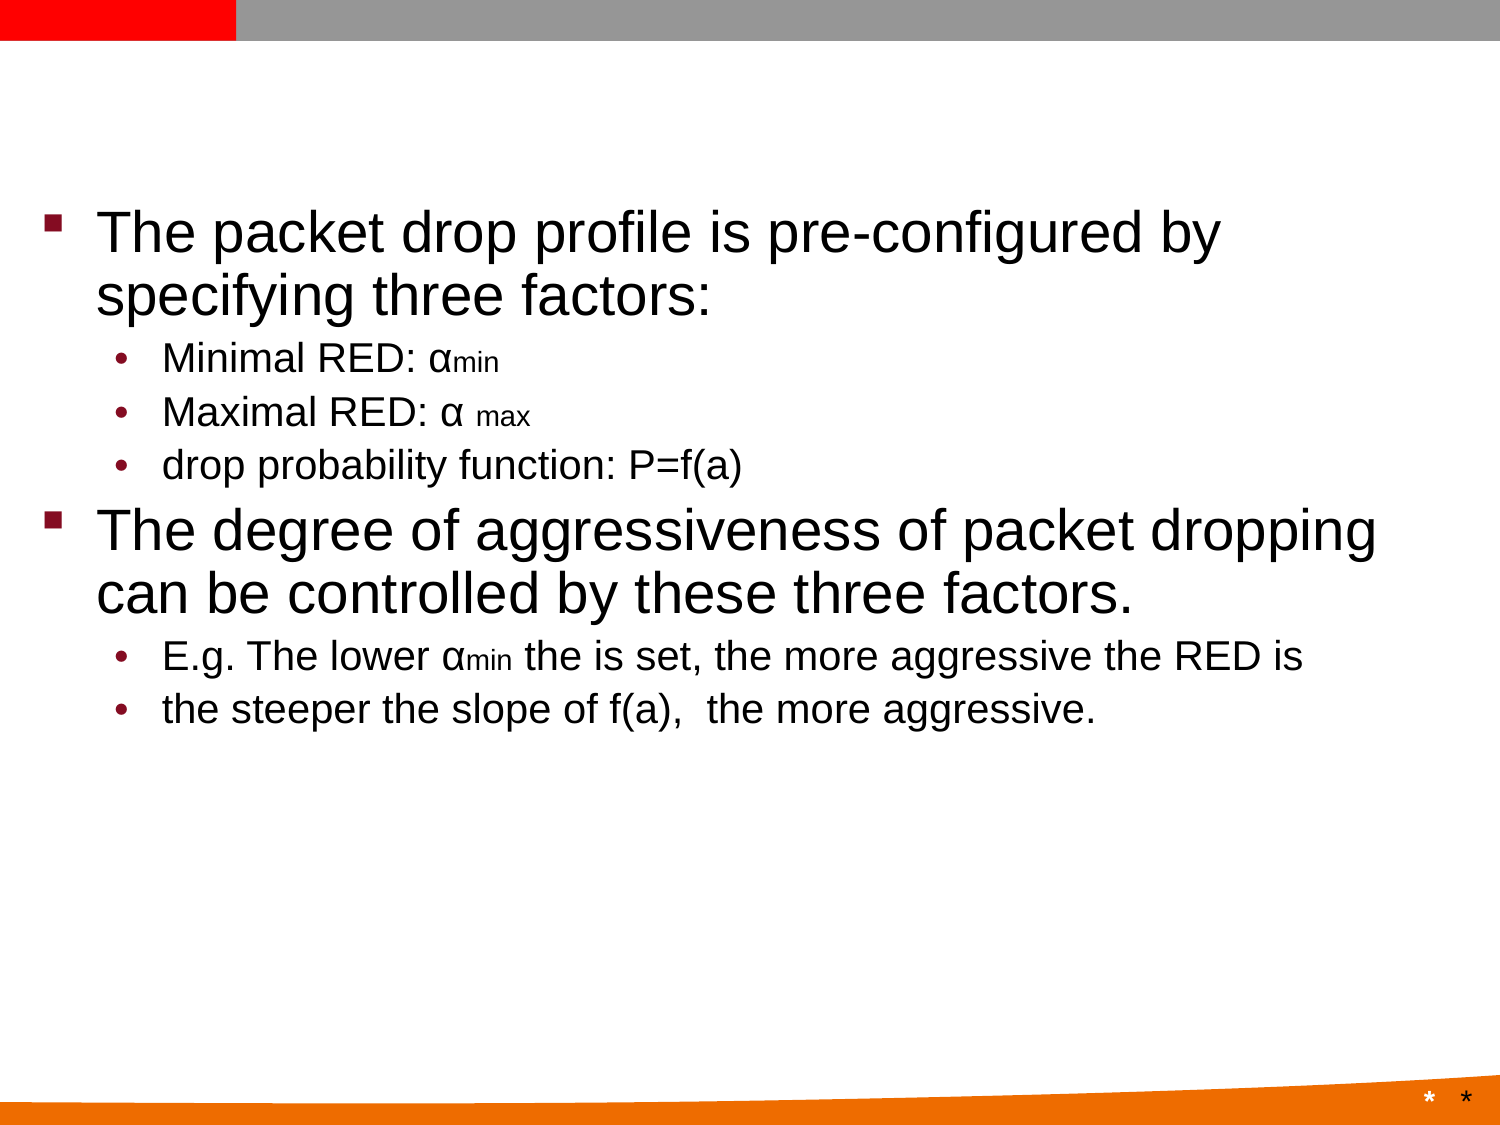

#
The packet drop profile is pre-configured by specifying three factors:
Minimal RED: αmin
Maximal RED: α max
drop probability function: P=f(a)
The degree of aggressiveness of packet dropping can be controlled by these three factors.
E.g. The lower αmin the is set, the more aggressive the RED is
the steeper the slope of f(a),  the more aggressive.

*